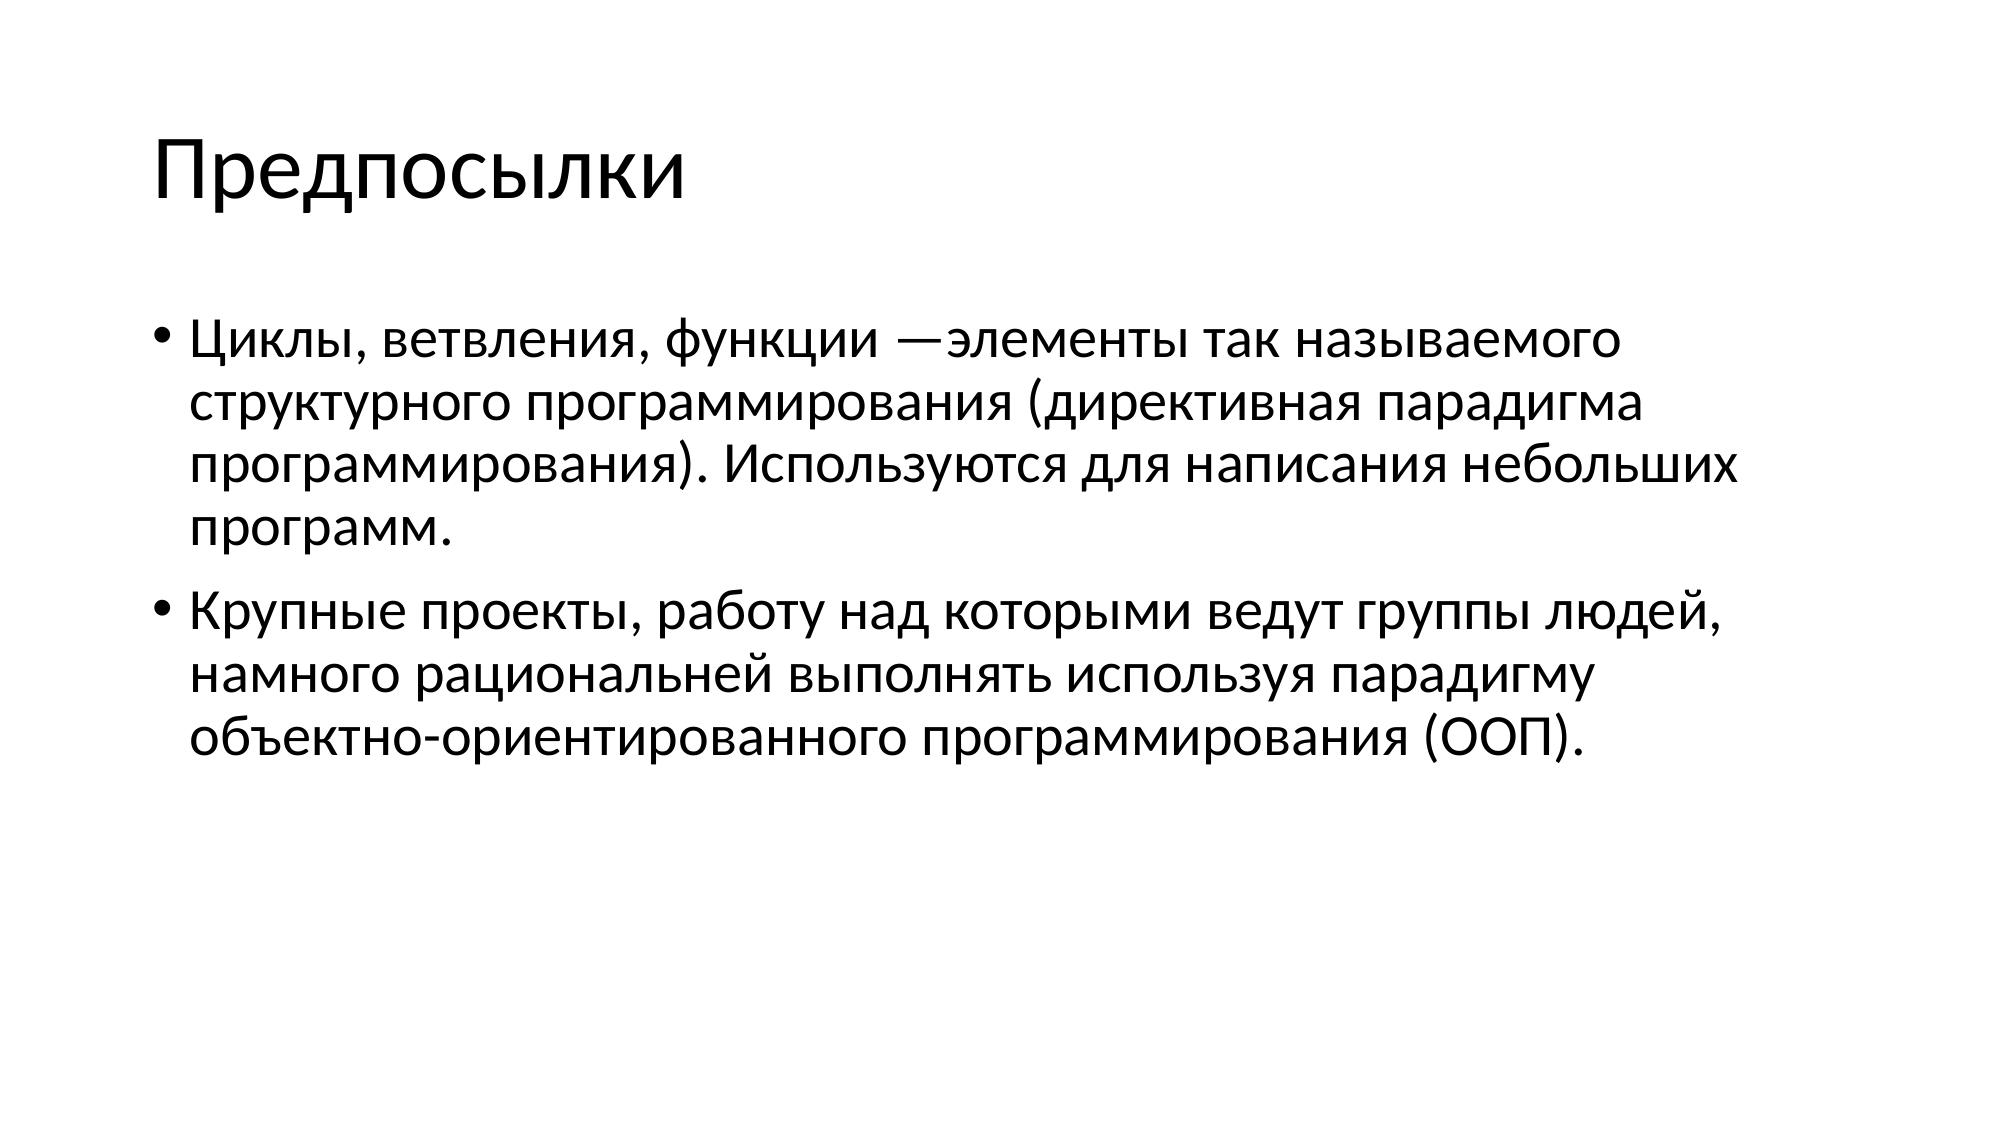

# Предпосылки
Циклы, ветвления, функции —элементы так называемого структурного программирования (директивная парадигма программирования). Используются для написания небольших программ.
Крупные проекты, работу над которыми ведут группы людей, намного рациональней выполнять используя парадигму объектно-ориентированного программирования (ООП).